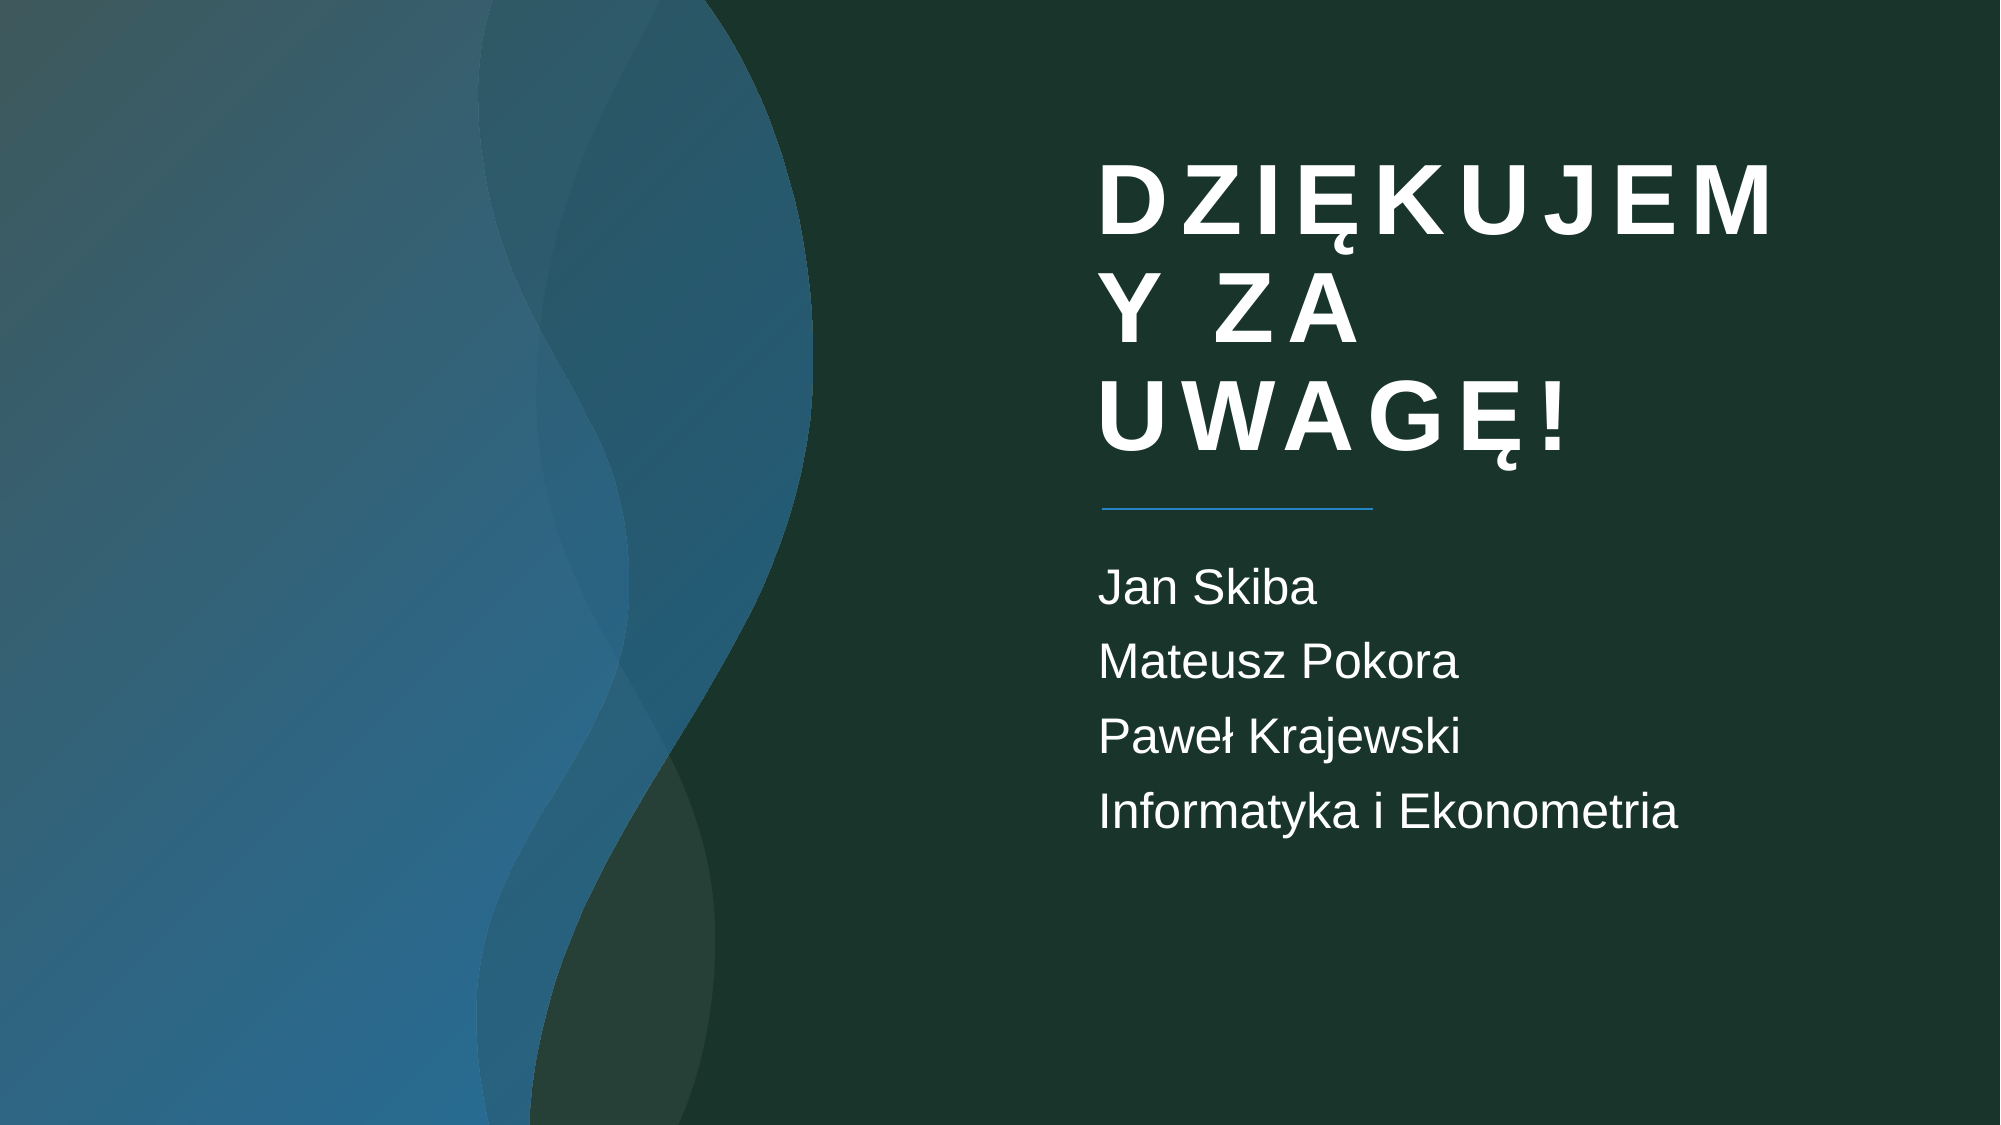

# Dziękujemy za uwagę!
Jan Skiba​
Mateusz Pokora
Paweł Krajewski
Informatyka i Ekonometria